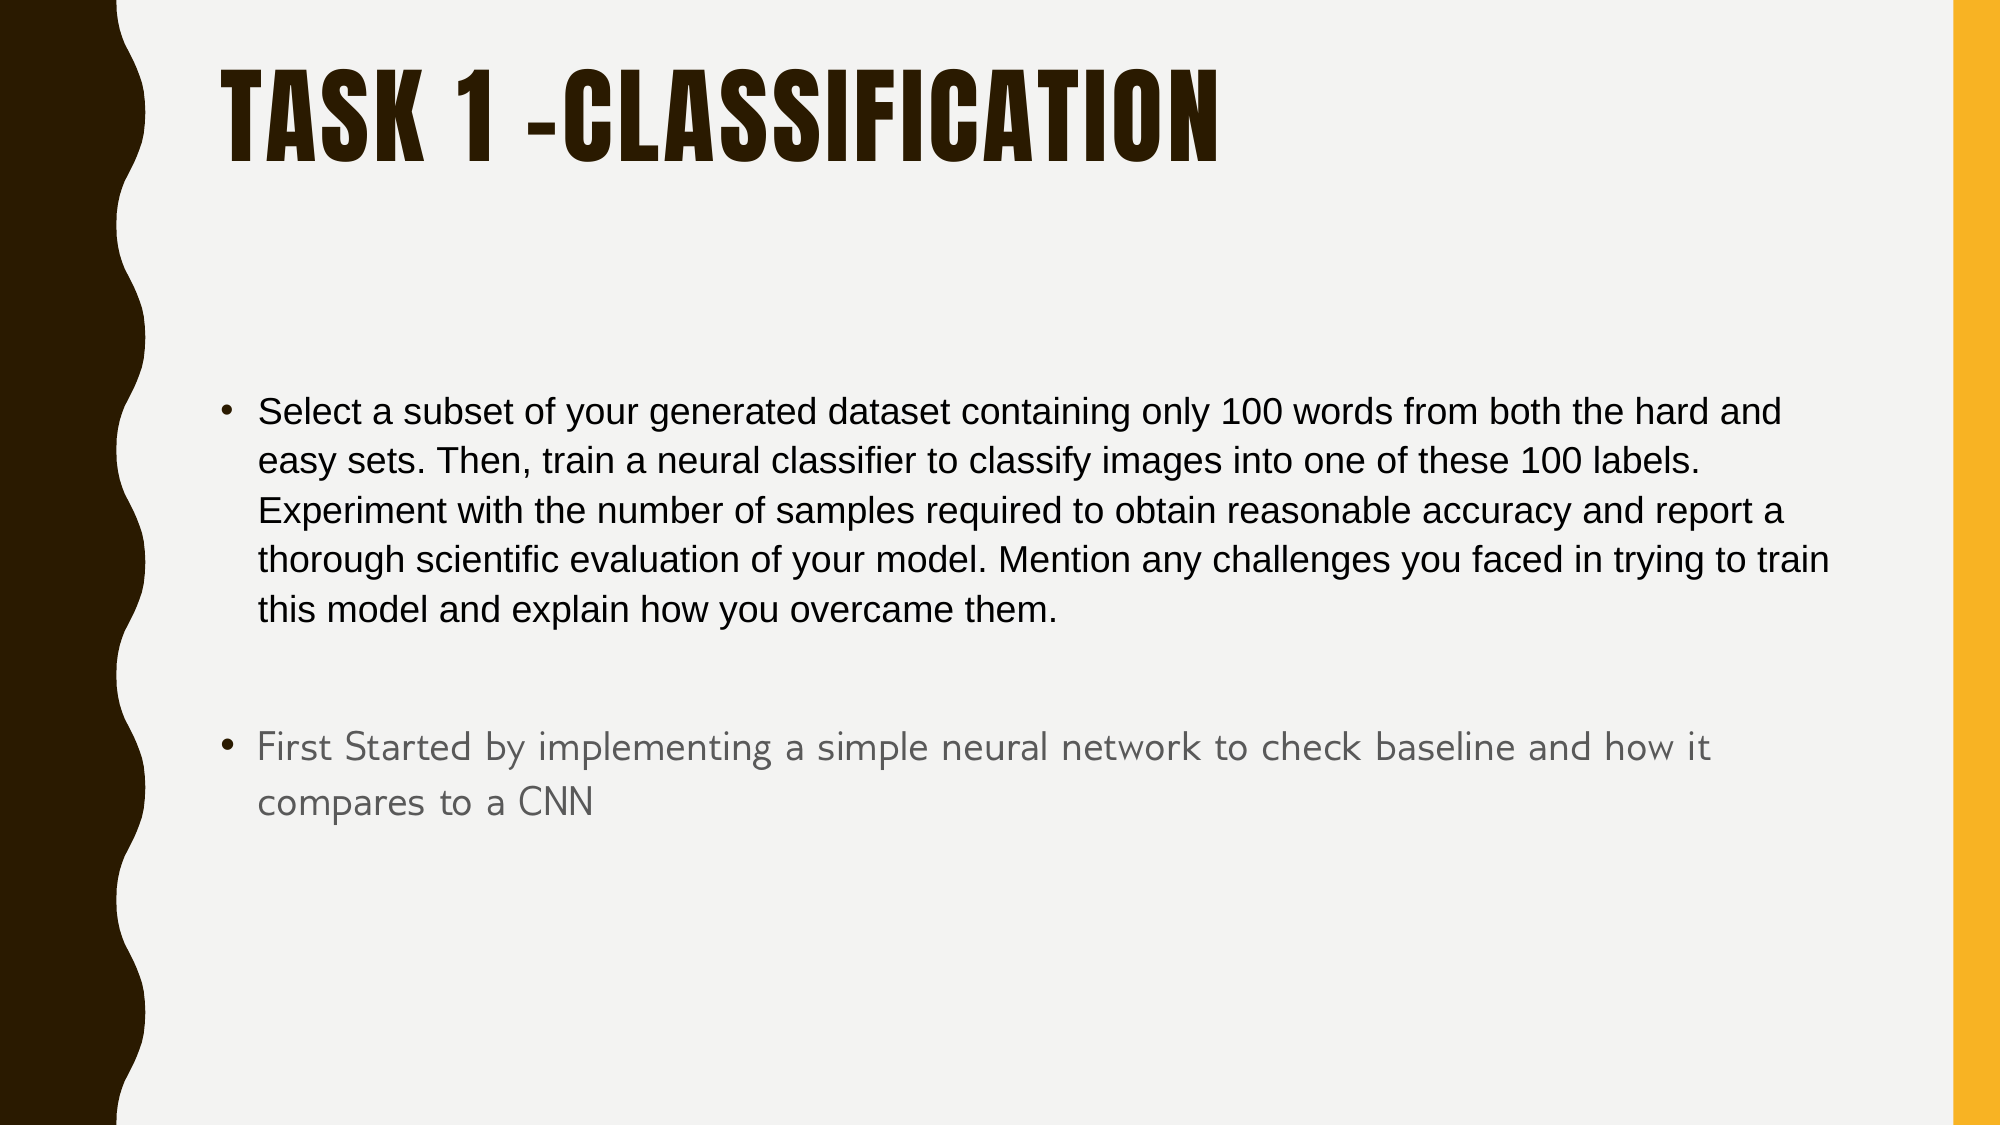

# Task 1 -Classification
Select a subset of your generated dataset containing only 100 words from both the hard and easy sets. Then, train a neural classifier to classify images into one of these 100 labels. Experiment with the number of samples required to obtain reasonable accuracy and report a thorough scientific evaluation of your model. Mention any challenges you faced in trying to train this model and explain how you overcame them.

First Started by implementing a simple neural network to check baseline and how it compares to a CNN